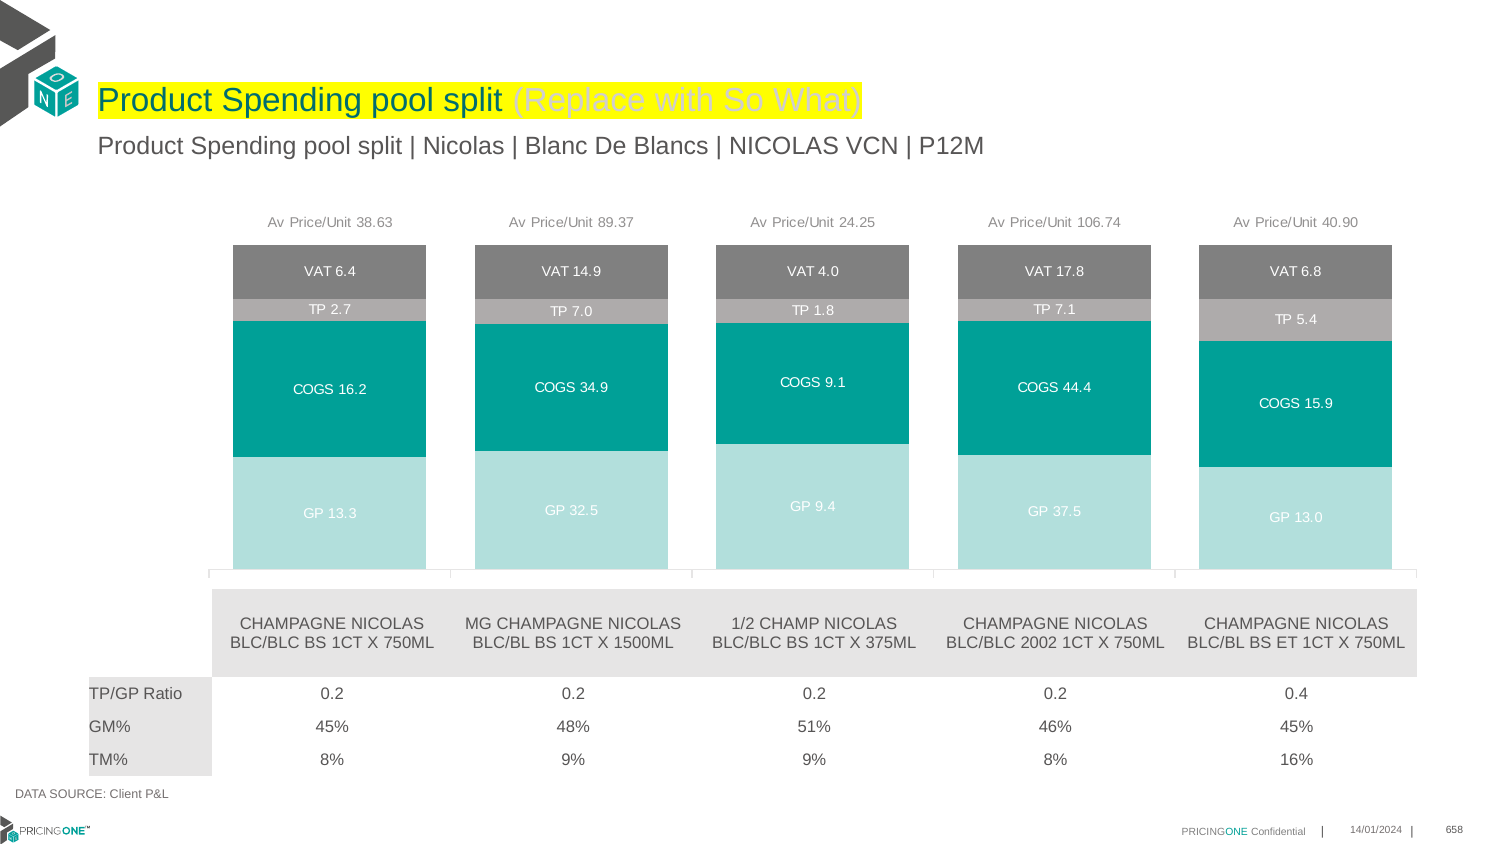

# Product Spending pool split (Replace with So What)
Product Spending pool split | Nicolas | Blanc De Blancs | NICOLAS VCN | P12M

### Chart

| Category | GP | COGS | TP | VAT |
|---|---|---|---|---|
| Av Price/Unit 38.63 | 13.317240000000002 | 16.205999999999996 | 2.6677674374577514 | 6.438201487491544 |
| Av Price/Unit 89.37 | 32.528791549295775 | 34.927 | 7.016039436619721 | 14.894366197183086 |
| Av Price/Unit 24.25 | 9.373399999999998 | 9.058 | 1.759702756892235 | 4.038220551378444 |
| Av Price/Unit 106.74 | 37.45395744680851 | 44.39 | 7.109943262411363 | 17.790780141843978 |
| Av Price/Unit 40.90 | 12.9509 | 15.889000000000001 | 5.3718117117117075 | 6.842342342342344 |
|  | CHAMPAGNE NICOLAS BLC/BLC BS 1CT X 750ML | MG CHAMPAGNE NICOLAS BLC/BL BS 1CT X 1500ML | 1/2 CHAMP NICOLAS BLC/BLC BS 1CT X 375ML | CHAMPAGNE NICOLAS BLC/BLC 2002 1CT X 750ML | CHAMPAGNE NICOLAS BLC/BL BS ET 1CT X 750ML |
| --- | --- | --- | --- | --- | --- |
| TP/GP Ratio | 0.2 | 0.2 | 0.2 | 0.2 | 0.4 |
| GM% | 45% | 48% | 51% | 46% | 45% |
| TM% | 8% | 9% | 9% | 8% | 16% |
DATA SOURCE: Client P&L

14/01/2024
658